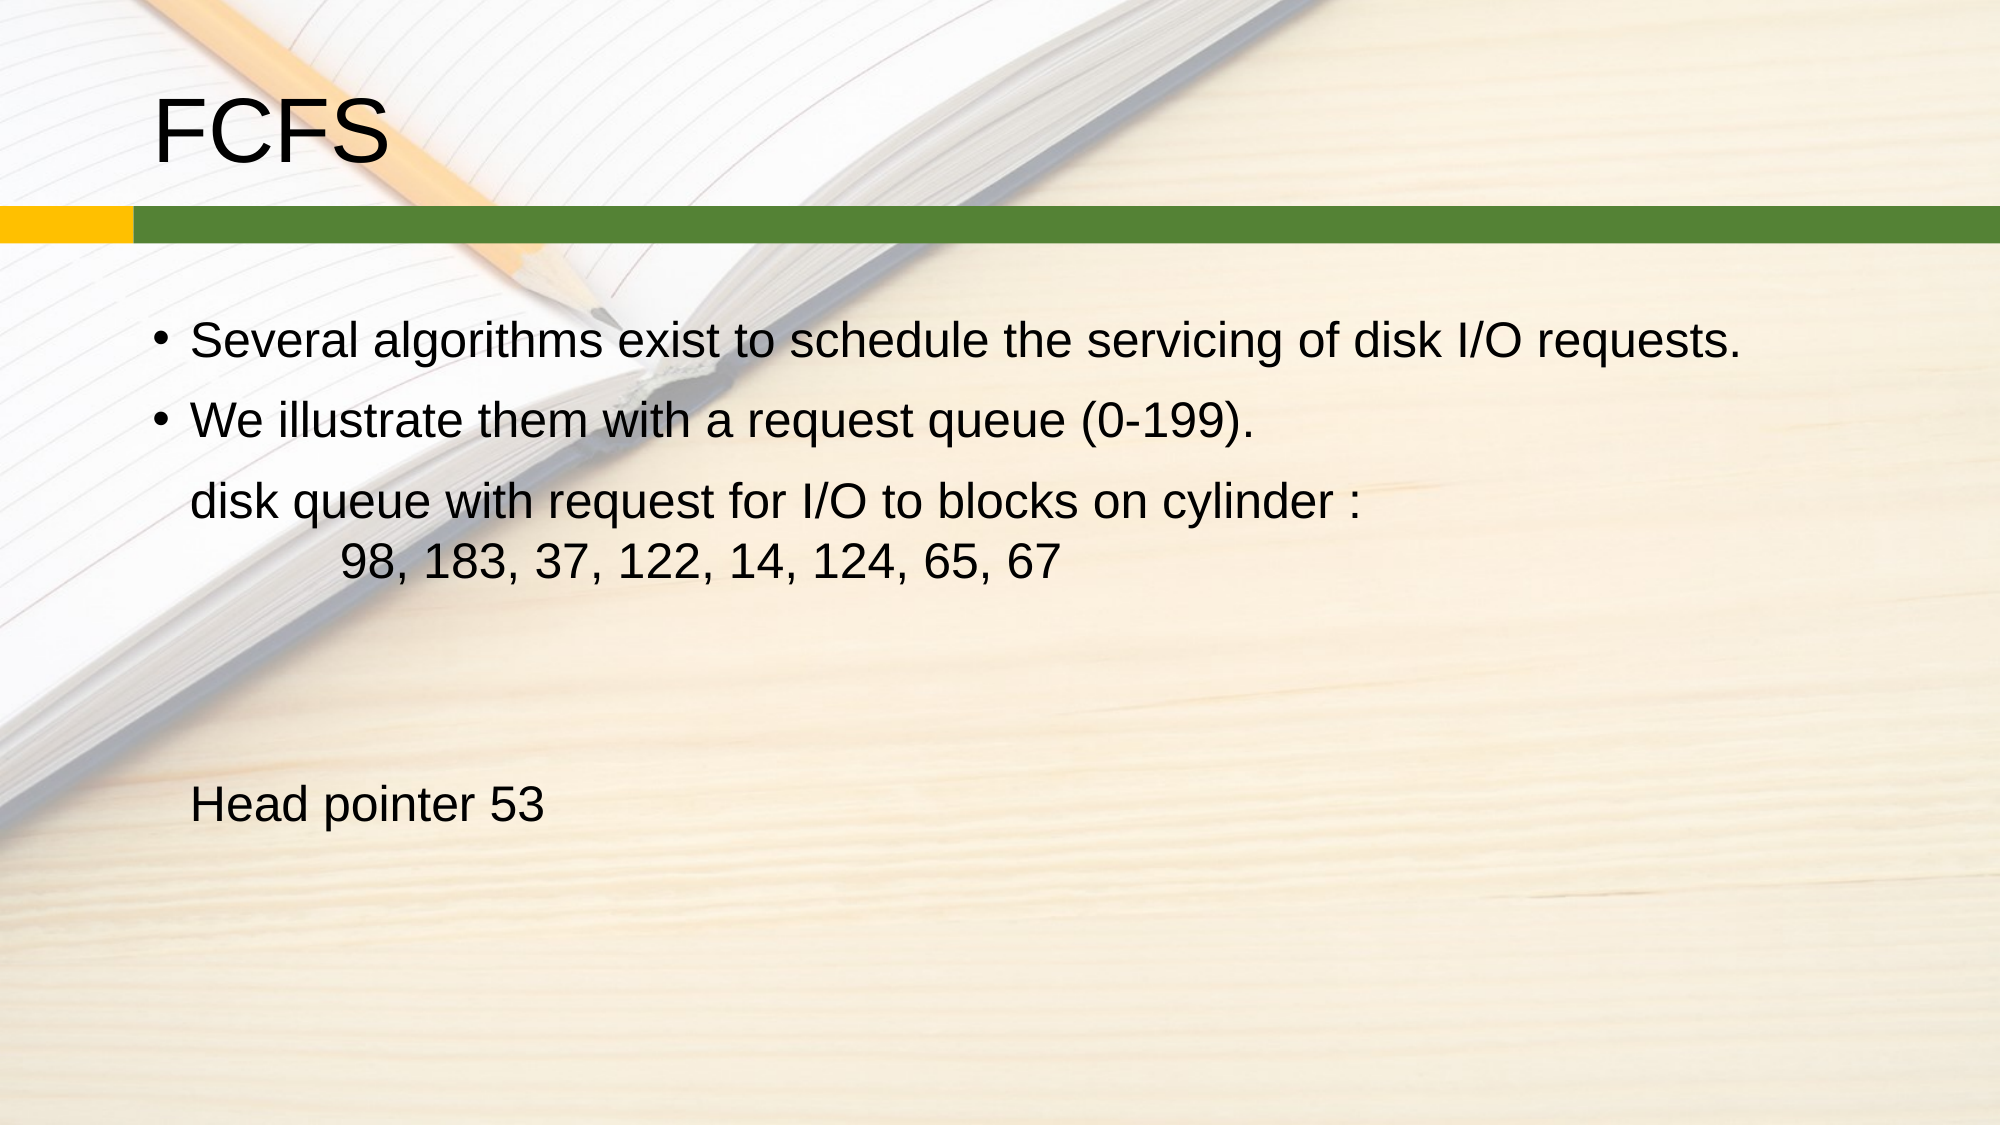

# FCFS
Several algorithms exist to schedule the servicing of disk I/O requests.
We illustrate them with a request queue (0-199).
	disk queue with request for I/O to blocks on cylinder :
	98, 183, 37, 122, 14, 124, 65, 67

	Head pointer 53